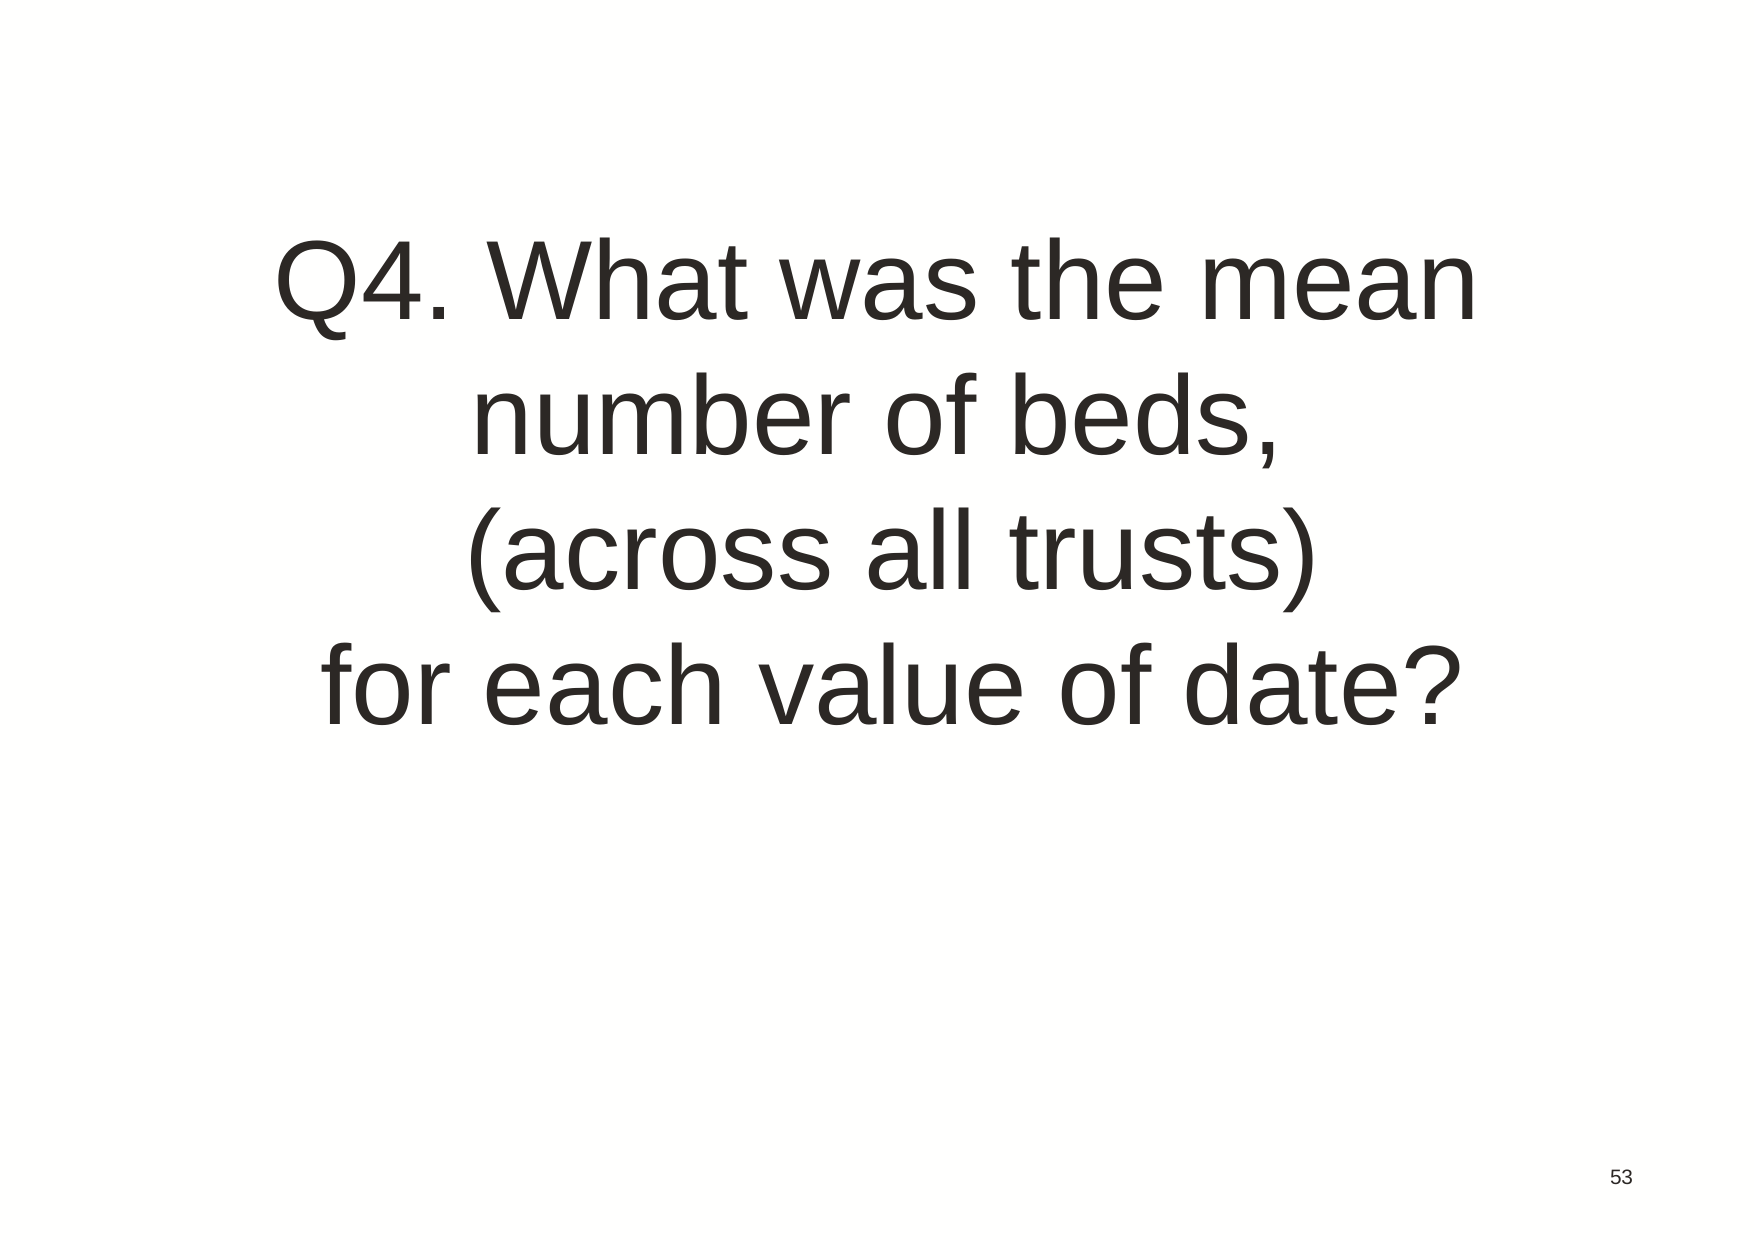

# Q4. What was the mean number of beds, (across all trusts) for each value of date?

53